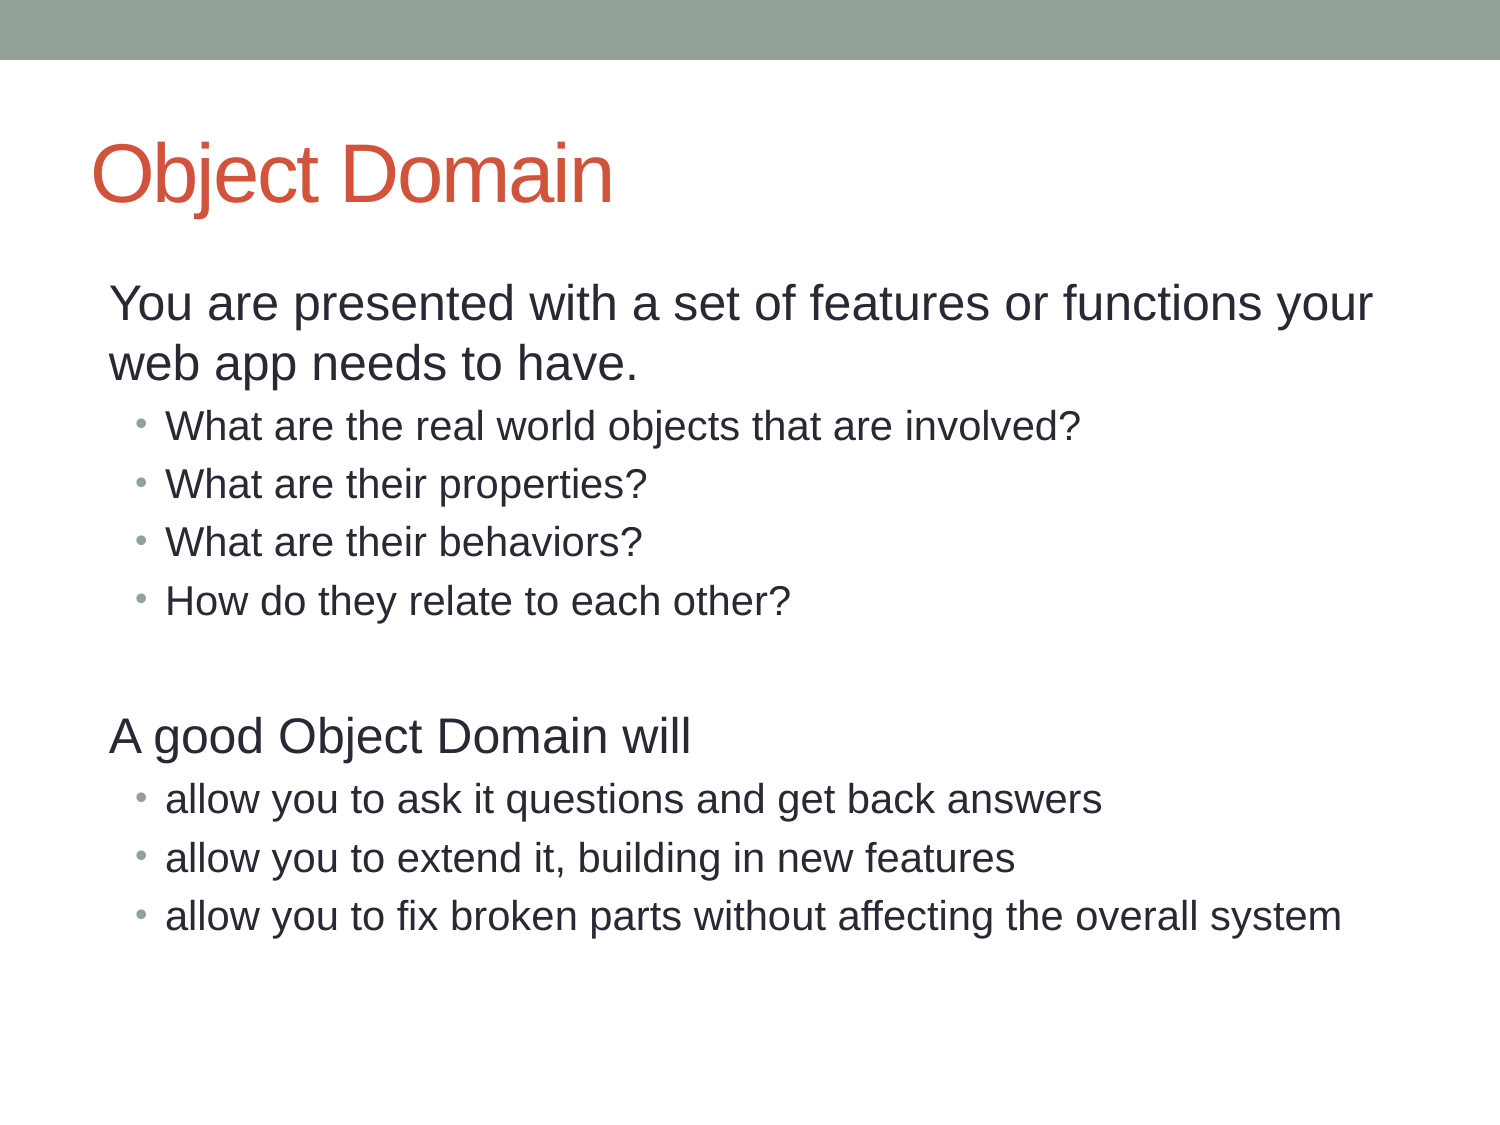

# Object Domain
You are presented with a set of features or functions your web app needs to have.
What are the real world objects that are involved?
What are their properties?
What are their behaviors?
How do they relate to each other?

A good Object Domain will
allow you to ask it questions and get back answers
allow you to extend it, building in new features
allow you to fix broken parts without affecting the overall system